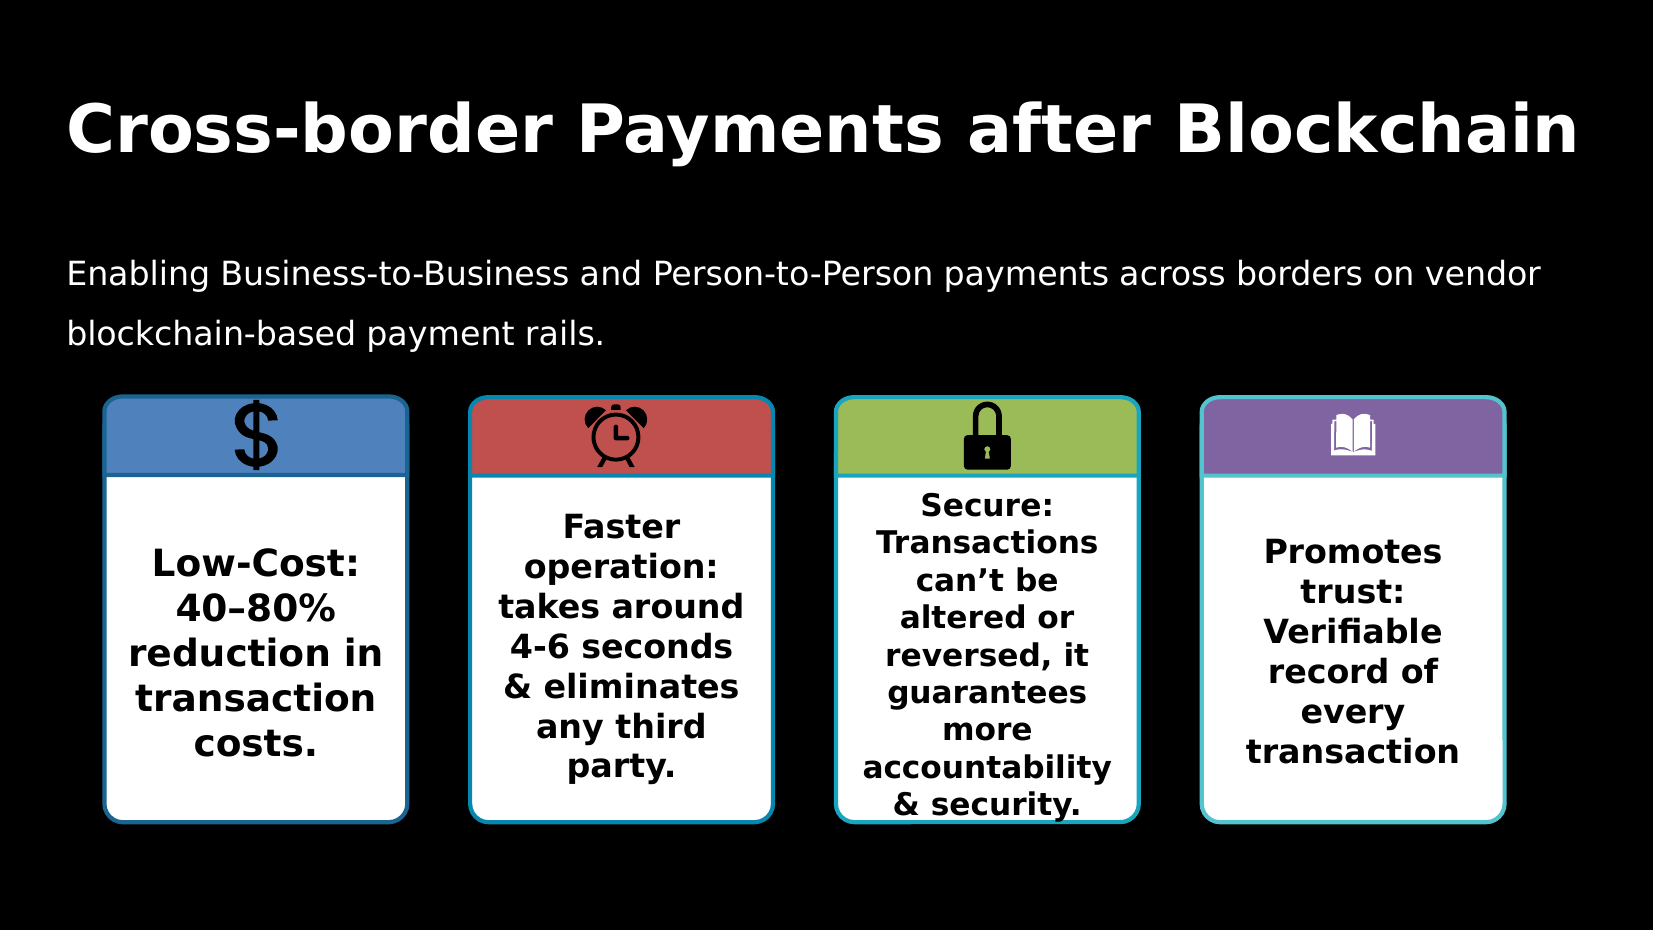

# Cross-border Payments after Blockchain
Enabling Business-to-Business and Person-to-Person payments across borders on vendor blockchain-based payment rails.

Low-Cost: 40–80% reduction in transaction costs.

Faster operation: takes around 4-6 seconds & eliminates any third party.

Promotes trust: Verifiable record of every transaction

Secure: Transactions can’t be altered or reversed, it guarantees more accountability & security.